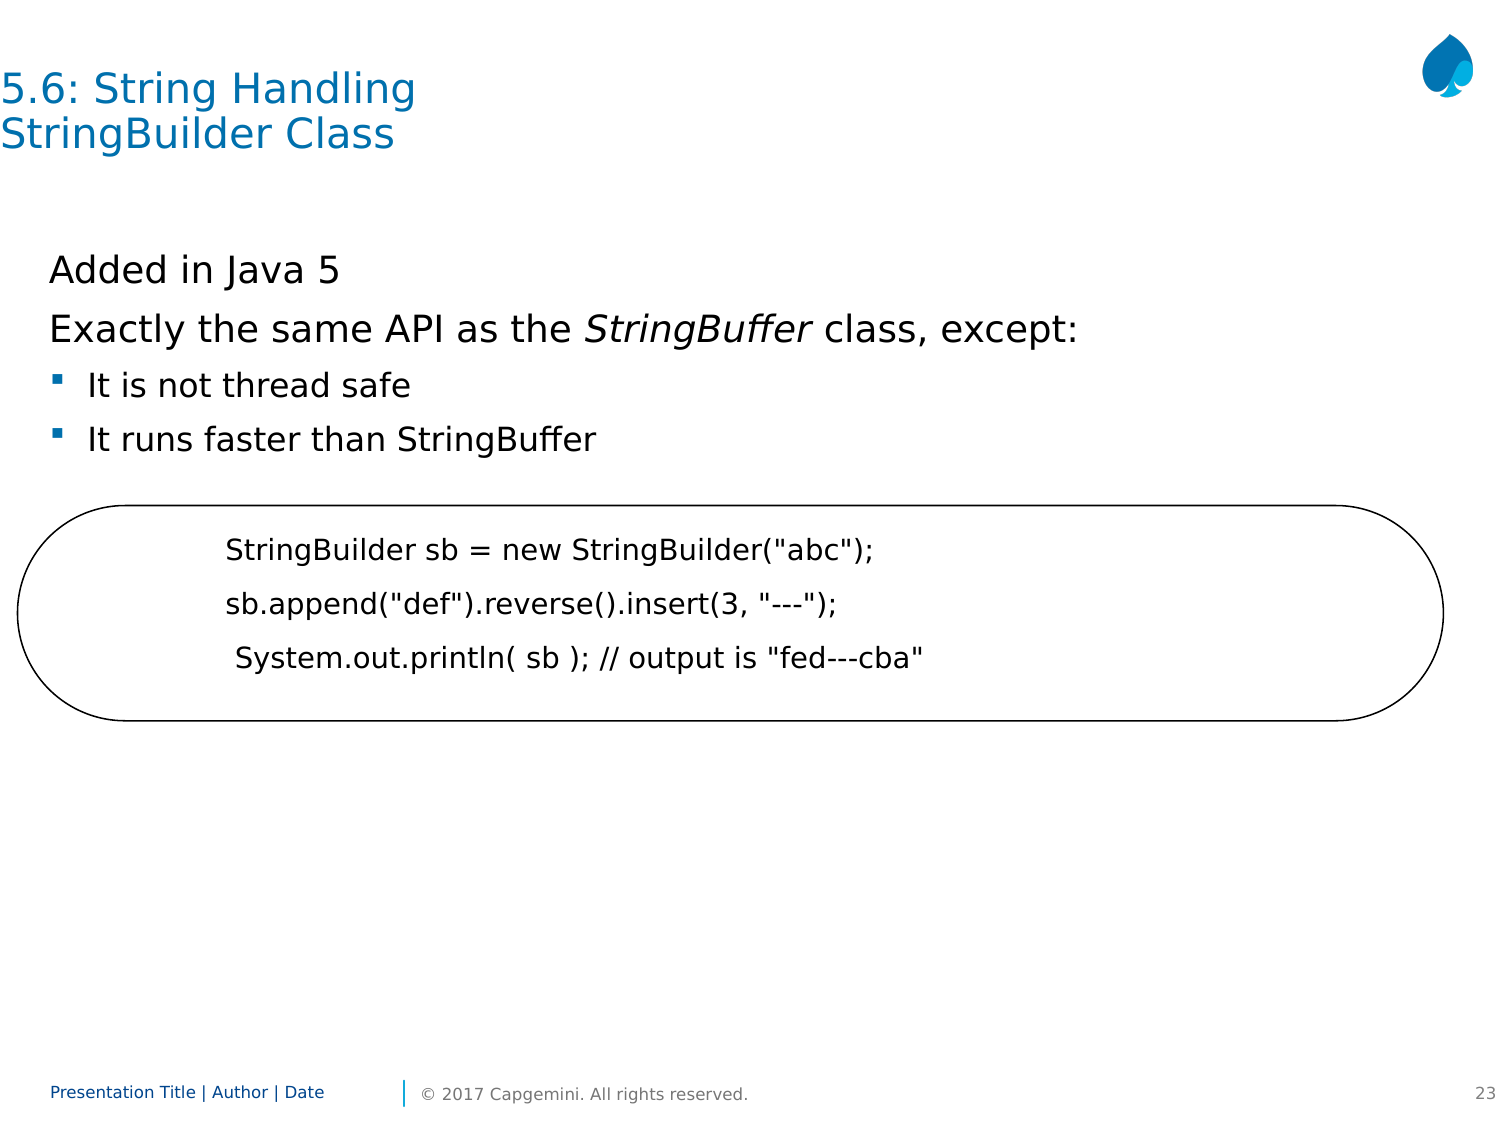

5.6: String Handling
StringBuilder Class
Added in Java 5
Exactly the same API as the StringBuffer class, except:
It is not thread safe
It runs faster than StringBuffer

                   StringBuilder sb = new StringBuilder("abc");
                   sb.append("def").reverse().insert(3, "---");
                    System.out.println( sb ); // output is "fed---cba"